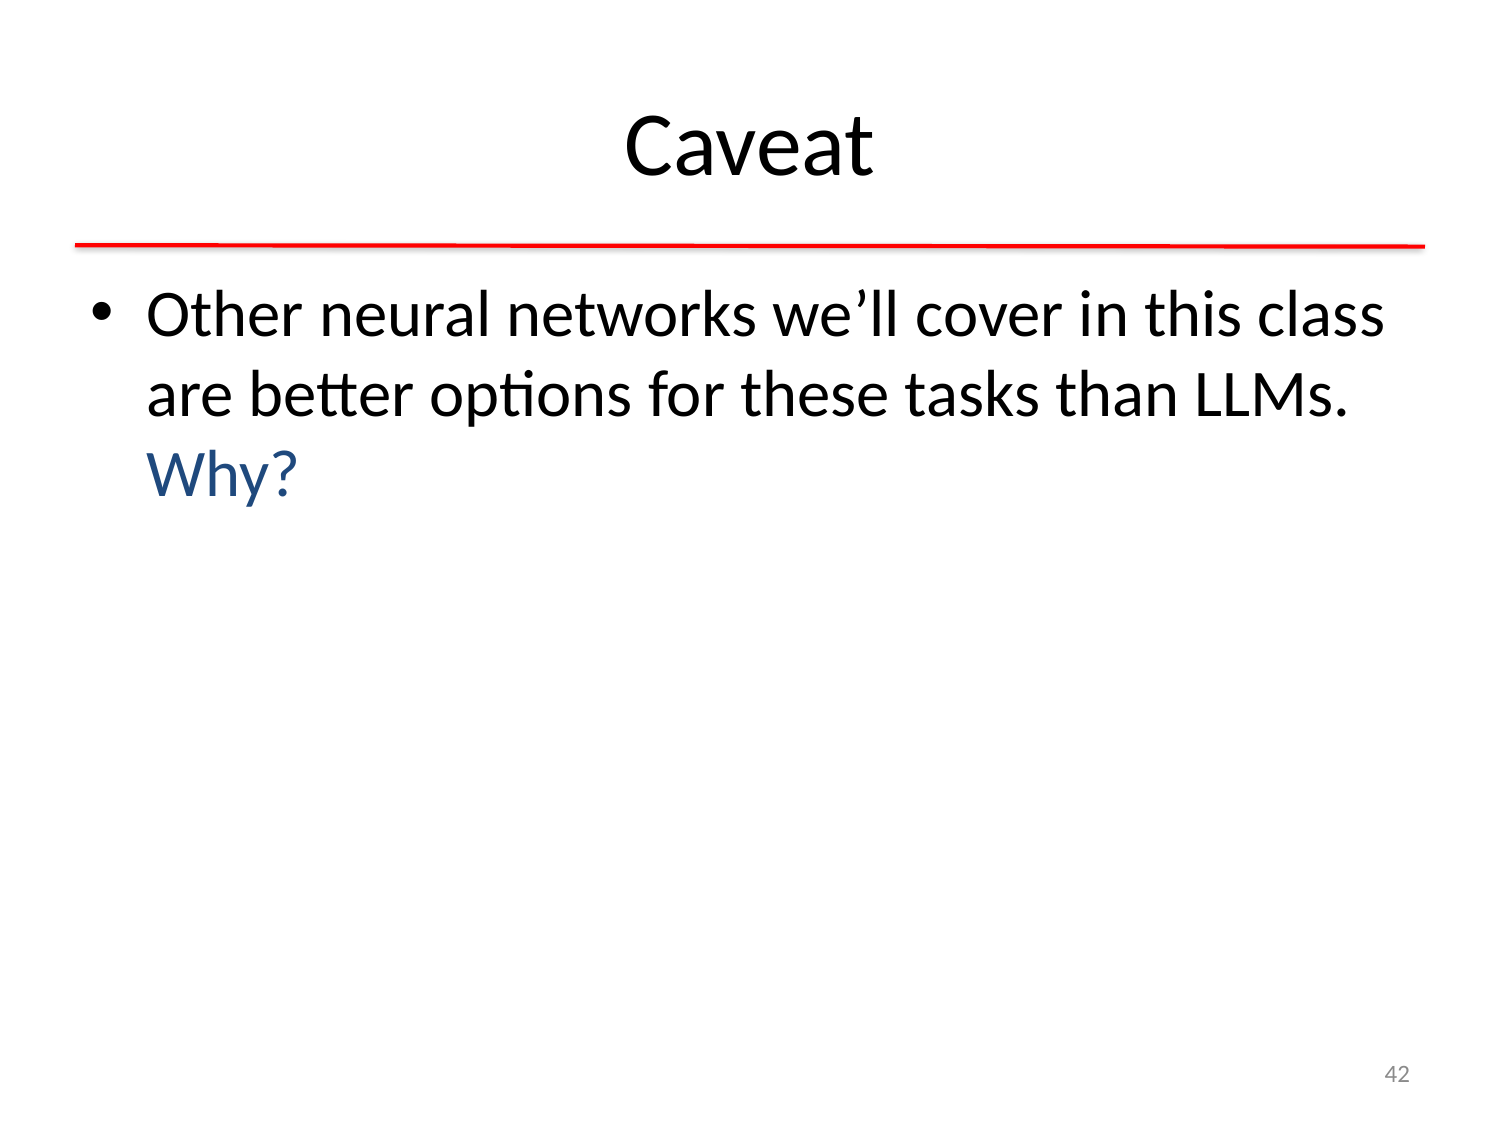

# Caveat
Other neural networks we’ll cover in this class are better options for these tasks than LLMs. Why?
42